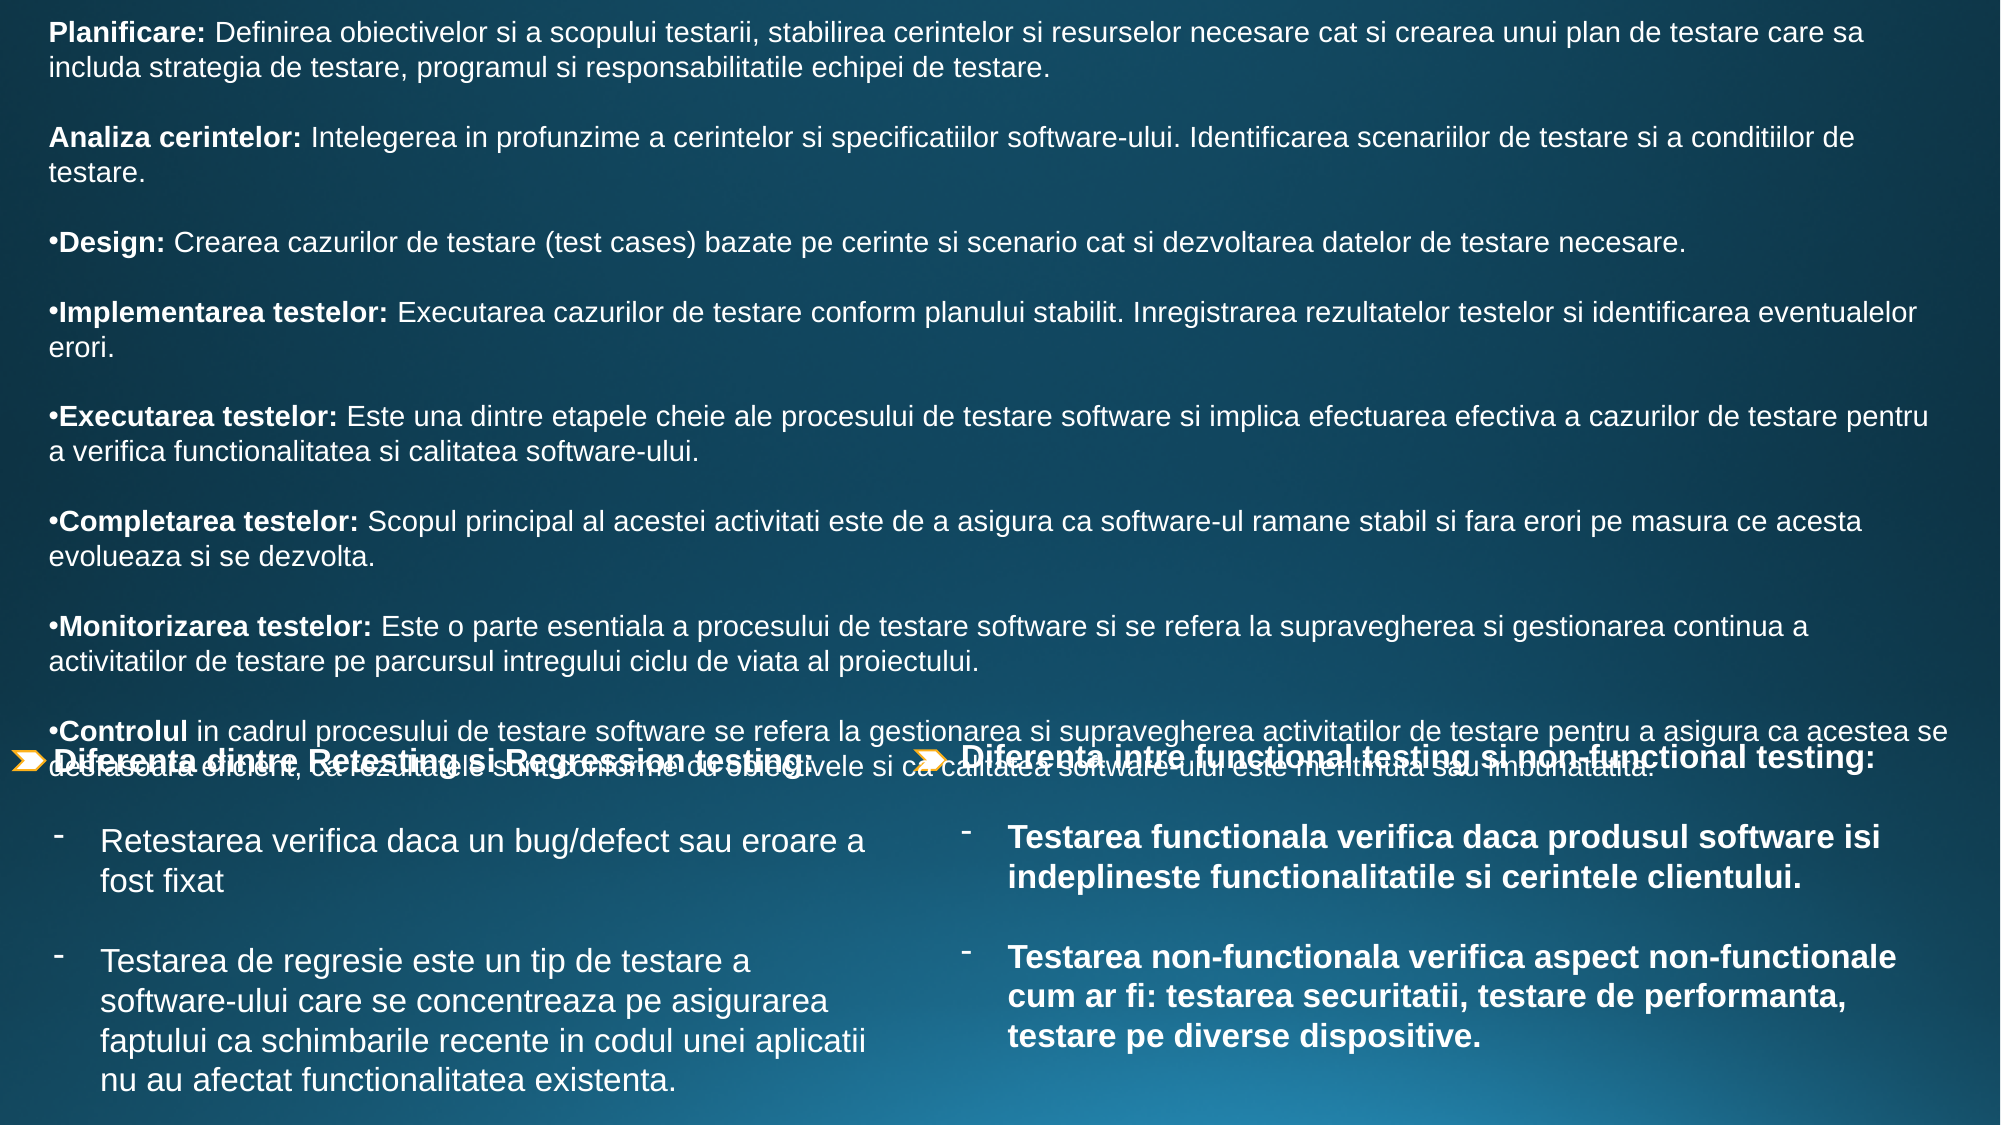

Planificare: Definirea obiectivelor si a scopului testarii, stabilirea cerintelor si resurselor necesare cat si crearea unui plan de testare care sa includa strategia de testare, programul si responsabilitatile echipei de testare.

Analiza cerintelor: Intelegerea in profunzime a cerintelor si specificatiilor software-ului. Identificarea scenariilor de testare si a conditiilor de testare.

Design: Crearea cazurilor de testare (test cases) bazate pe cerinte si scenario cat si dezvoltarea datelor de testare necesare.

Implementarea testelor: Executarea cazurilor de testare conform planului stabilit. Inregistrarea rezultatelor testelor si identificarea eventualelor erori.

Executarea testelor: Este una dintre etapele cheie ale procesului de testare software si implica efectuarea efectiva a cazurilor de testare pentru a verifica functionalitatea si calitatea software-ului.

Completarea testelor: Scopul principal al acestei activitati este de a asigura ca software-ul ramane stabil si fara erori pe masura ce acesta evolueaza si se dezvolta.

Monitorizarea testelor: Este o parte esentiala a procesului de testare software si se refera la supravegherea si gestionarea continua a activitatilor de testare pe parcursul intregului ciclu de viata al proiectului.

Controlul in cadrul procesului de testare software se refera la gestionarea si supravegherea activitatilor de testare pentru a asigura ca acestea se desfasoara eficient, ca rezultatele sunt conforme cu obiectivele si ca calitatea software-ului este mentinuta sau imbunatatita.
Diferenta intre functional testing si non-functional testing:

Testarea functionala verifica daca produsul software isi indeplineste functionalitatile si cerintele clientului.

Testarea non-functionala verifica aspect non-functionale cum ar fi: testarea securitatii, testare de performanta, testare pe diverse dispositive.
Diferenta dintre Retesting si Regression testing:

Retestarea verifica daca un bug/defect sau eroare a fost fixat

Testarea de regresie este un tip de testare a software-ului care se concentreaza pe asigurarea faptului ca schimbarile recente in codul unei aplicatii nu au afectat functionalitatea existenta.